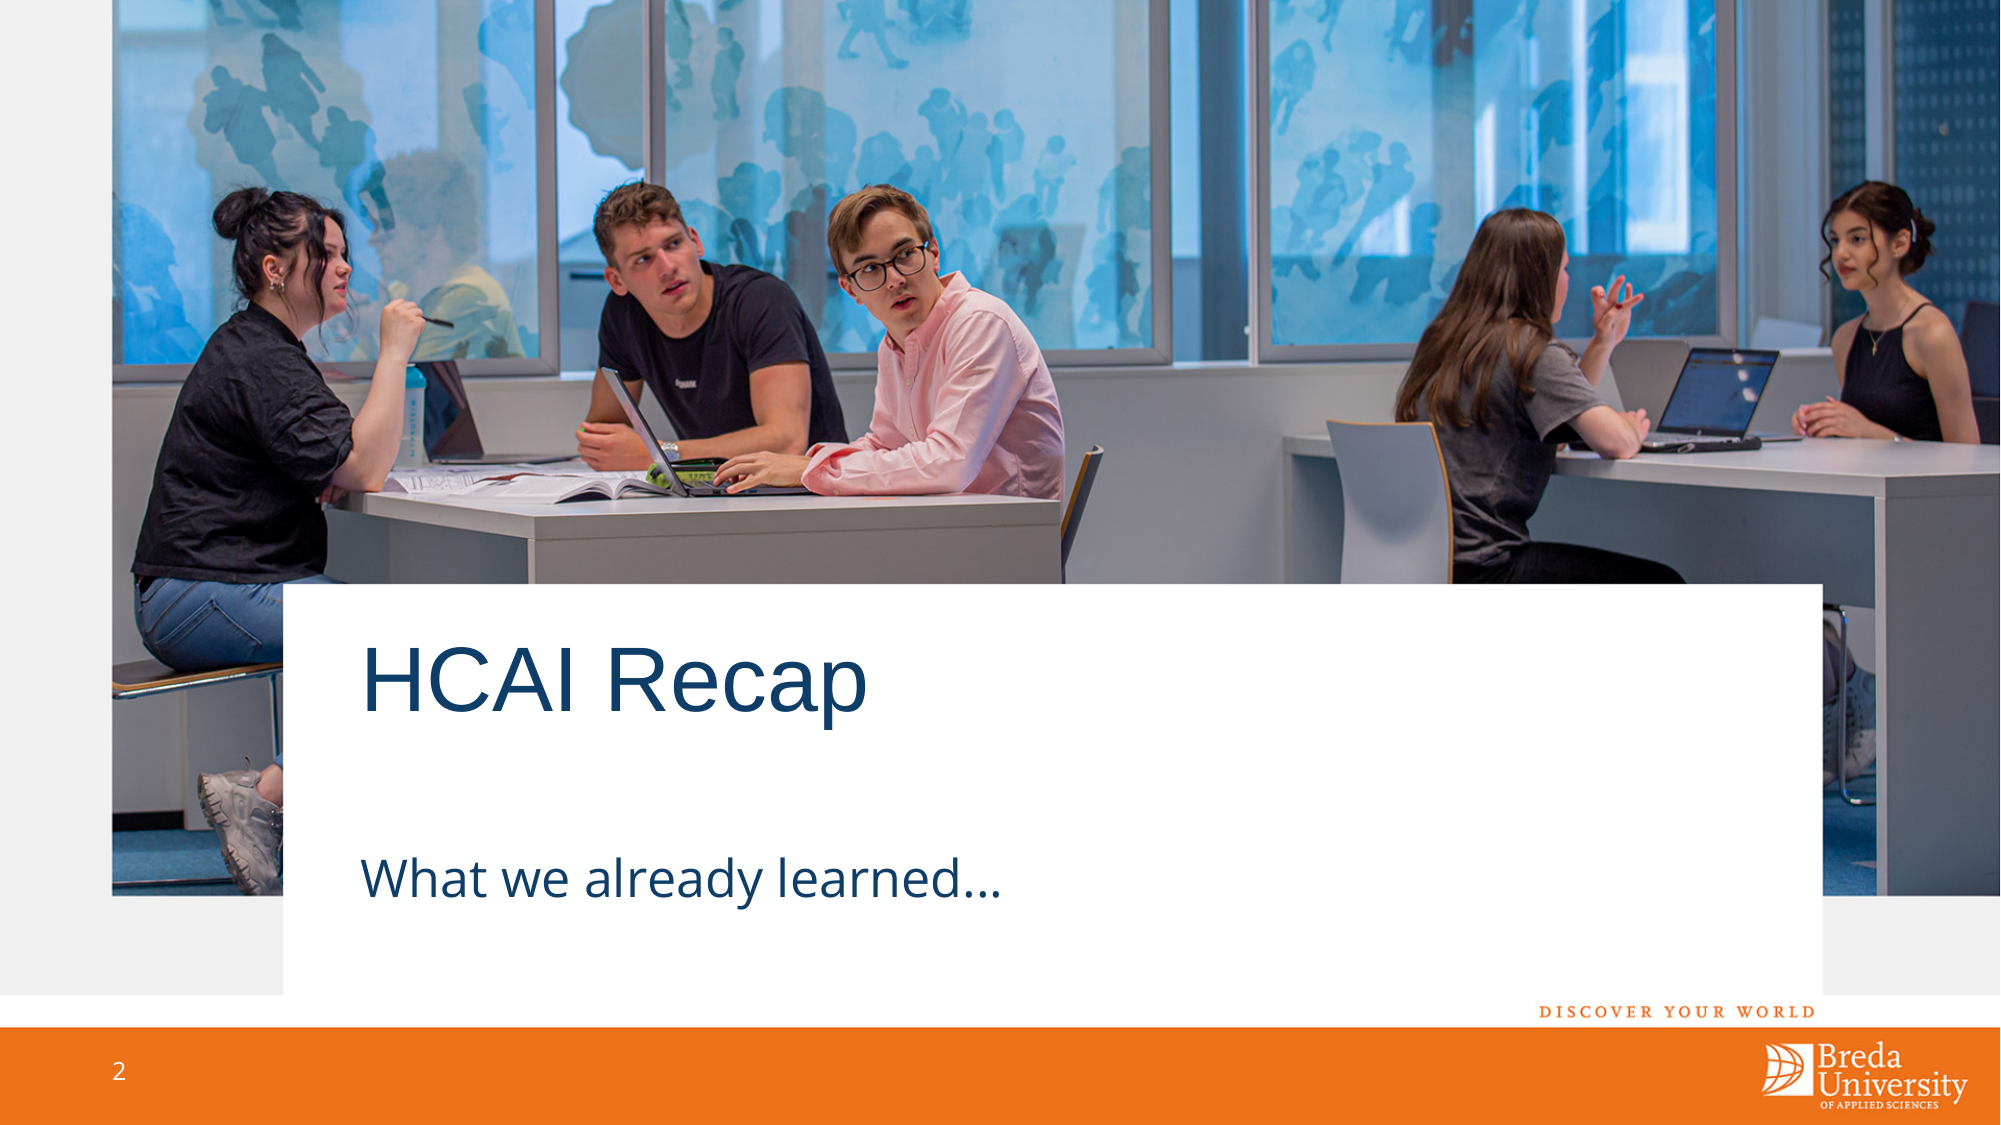

# HCAI Recap
What we already learned...
2